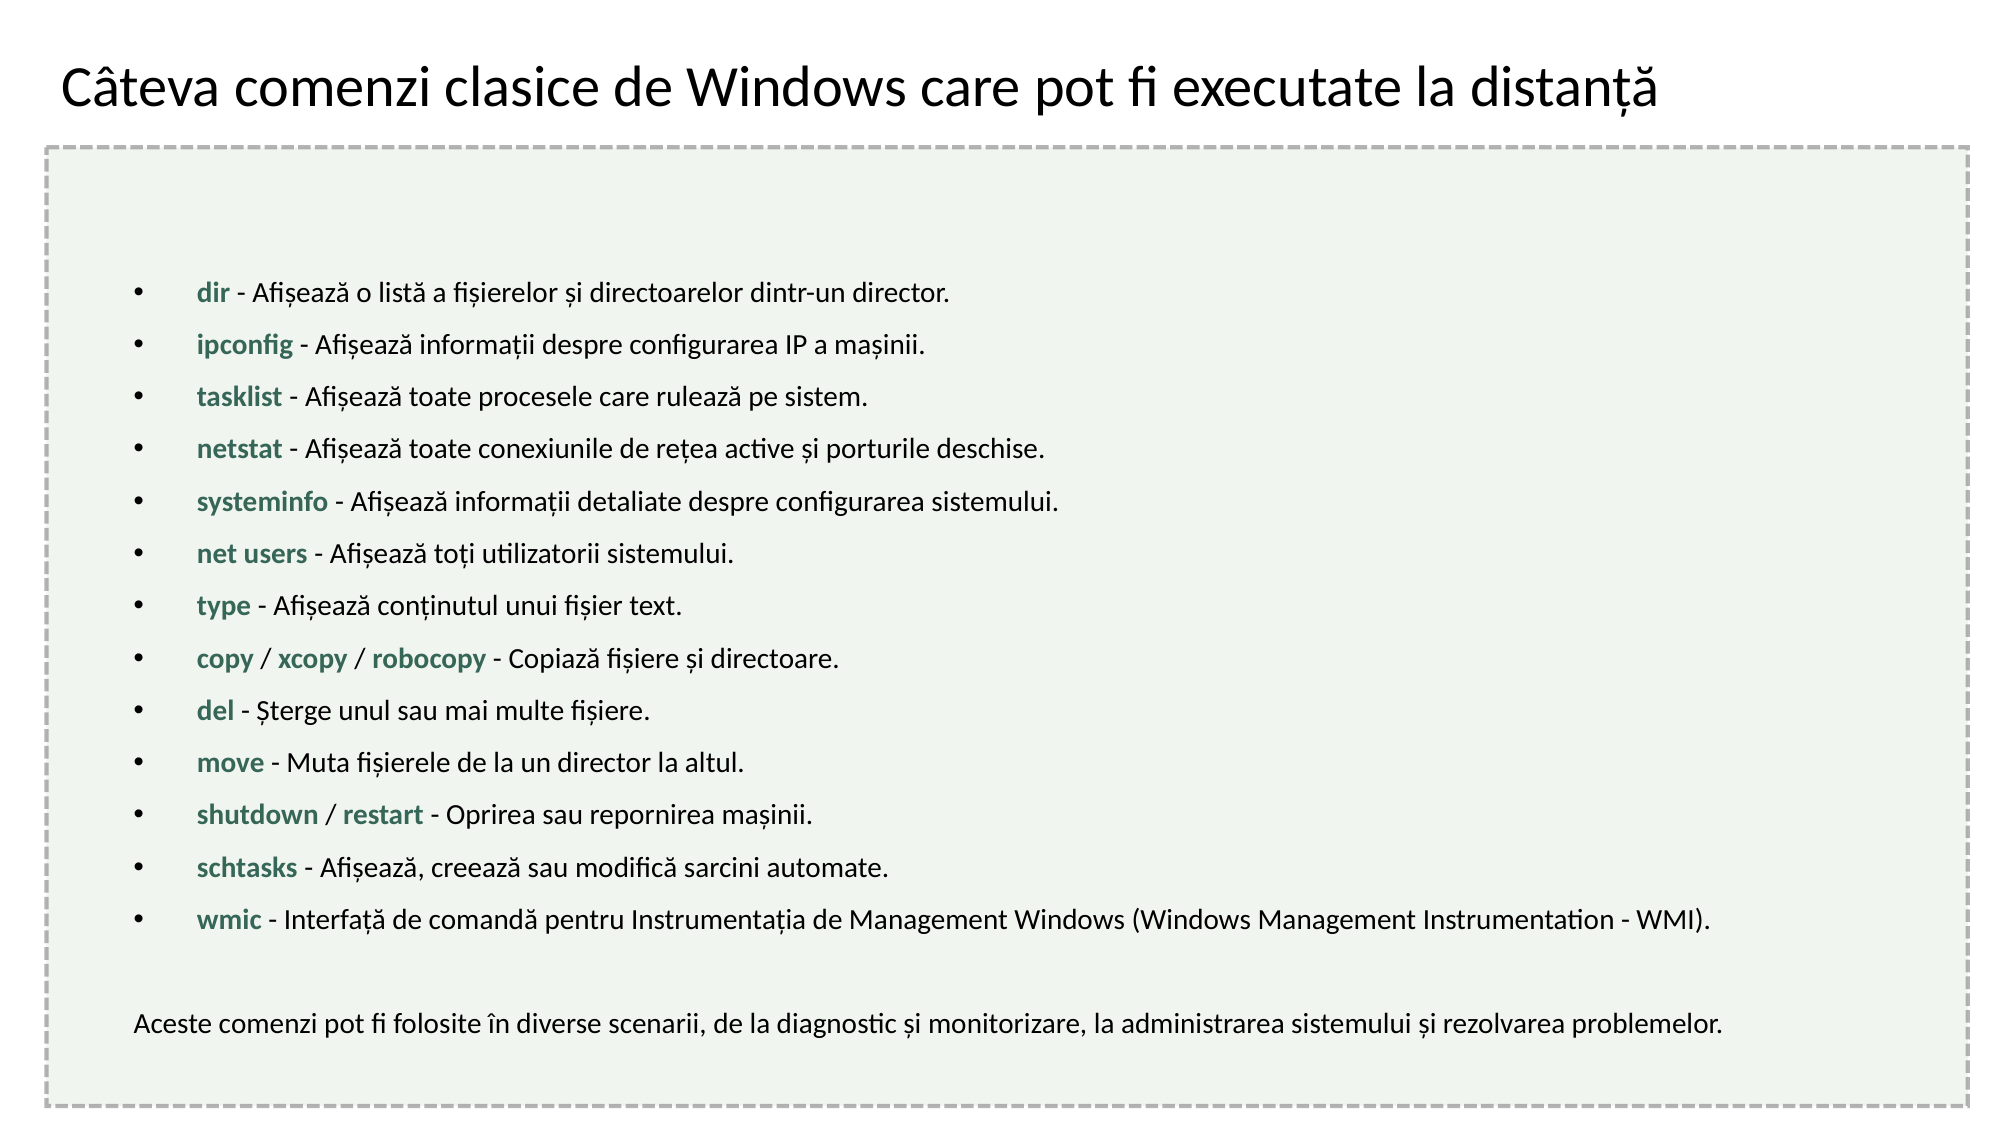

# Câteva comenzi clasice de Windows care pot fi executate la distanță

    dir - Afișează o listă a fișierelor și directoarelor dintr-un director.
    ipconfig - Afișează informații despre configurarea IP a mașinii.
    tasklist - Afișează toate procesele care rulează pe sistem.
    netstat - Afișează toate conexiunile de rețea active și porturile deschise.
    systeminfo - Afișează informații detaliate despre configurarea sistemului.
    net users - Afișează toți utilizatorii sistemului.
    type - Afișează conținutul unui fișier text.
    copy / xcopy / robocopy - Copiază fișiere și directoare.
    del - Șterge unul sau mai multe fișiere.
    move - Muta fișierele de la un director la altul.
    shutdown / restart - Oprirea sau repornirea mașinii.
    schtasks - Afișează, creează sau modifică sarcini automate.
    wmic - Interfață de comandă pentru Instrumentația de Management Windows (Windows Management Instrumentation - WMI).

Aceste comenzi pot fi folosite în diverse scenarii, de la diagnostic și monitorizare, la administrarea sistemului și rezolvarea problemelor.